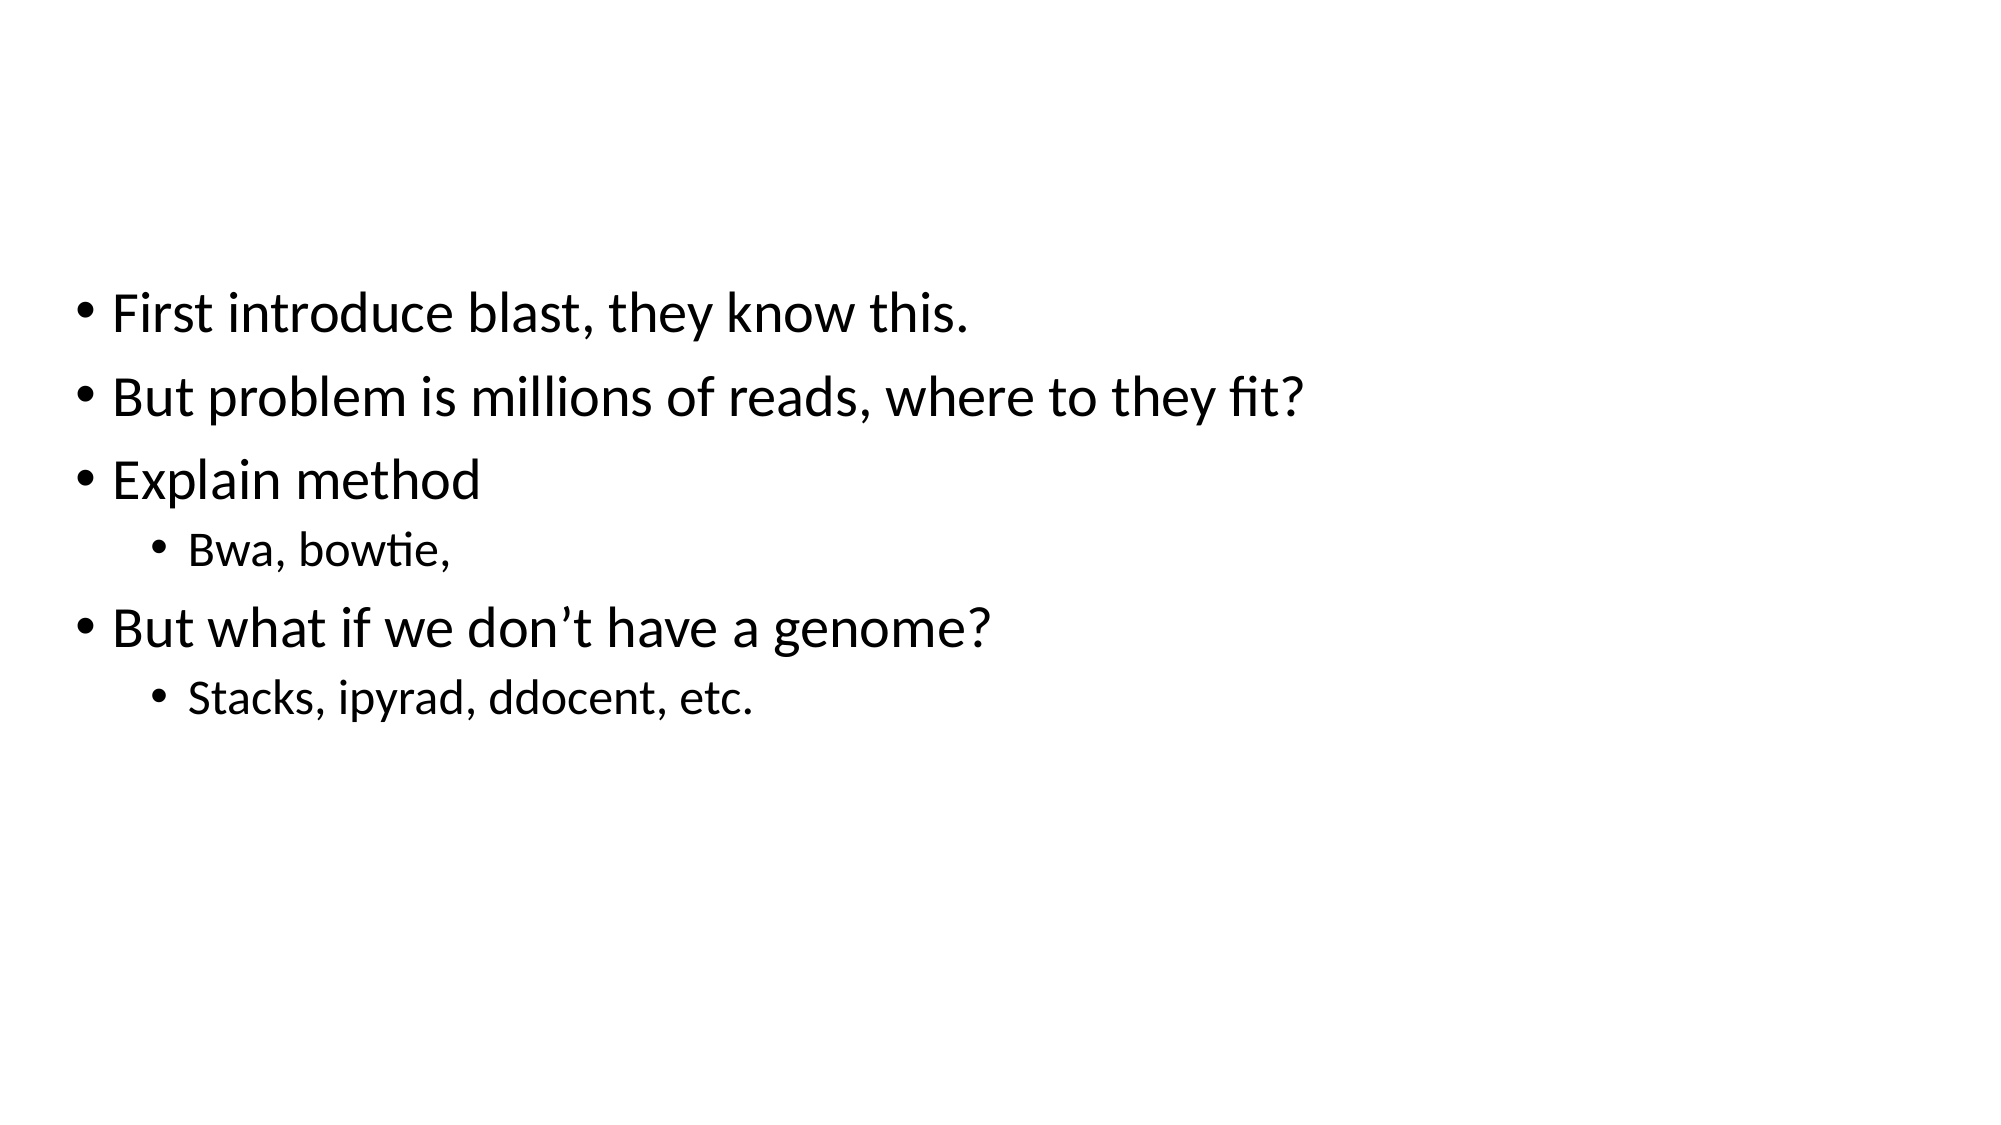

#
First introduce blast, they know this.
But problem is millions of reads, where to they fit?
Explain method
Bwa, bowtie,
But what if we don’t have a genome?
Stacks, ipyrad, ddocent, etc.